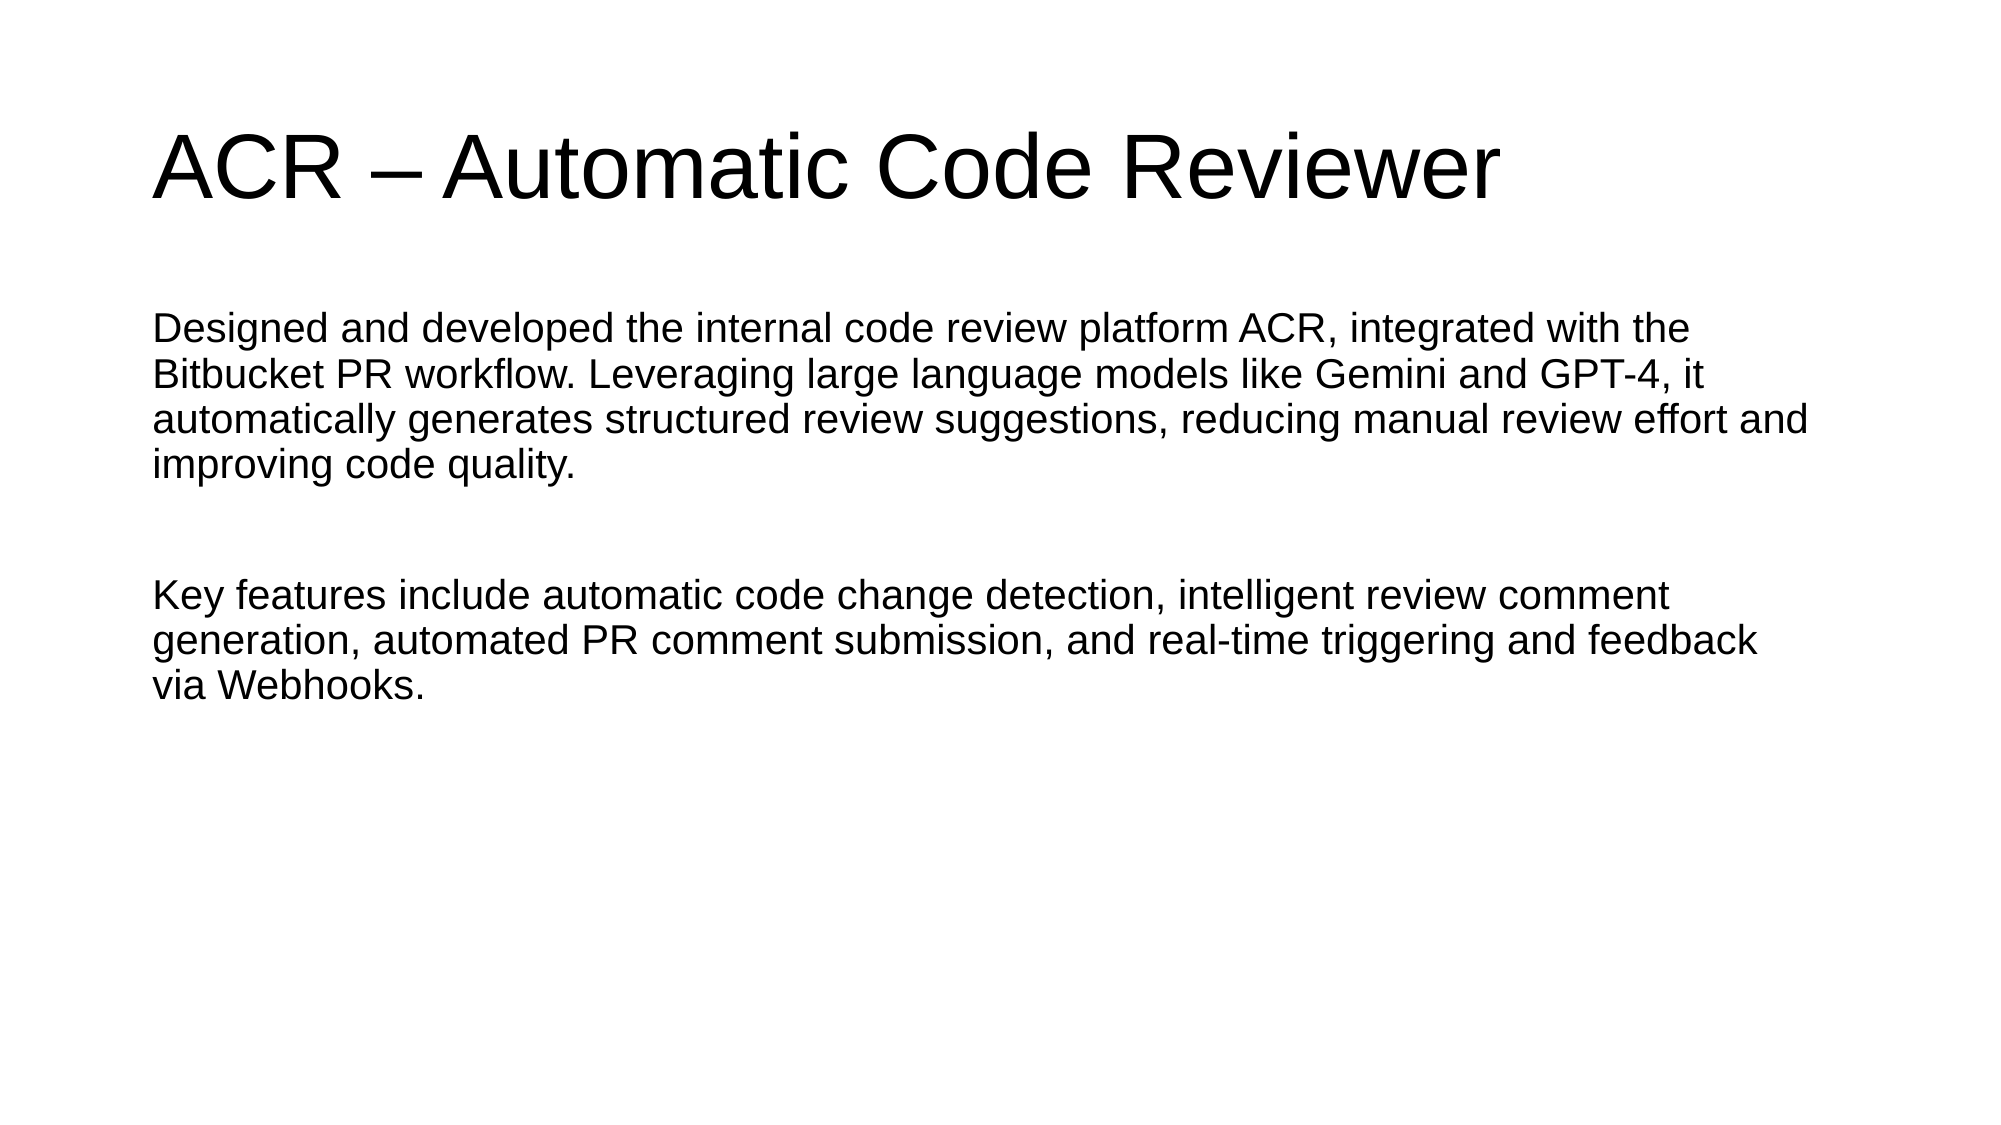

# ACR – Automatic Code Reviewer
Designed and developed the internal code review platform ACR, integrated with the Bitbucket PR workflow. Leveraging large language models like Gemini and GPT-4, it automatically generates structured review suggestions, reducing manual review effort and improving code quality.

Key features include automatic code change detection, intelligent review comment generation, automated PR comment submission, and real-time triggering and feedback via Webhooks.